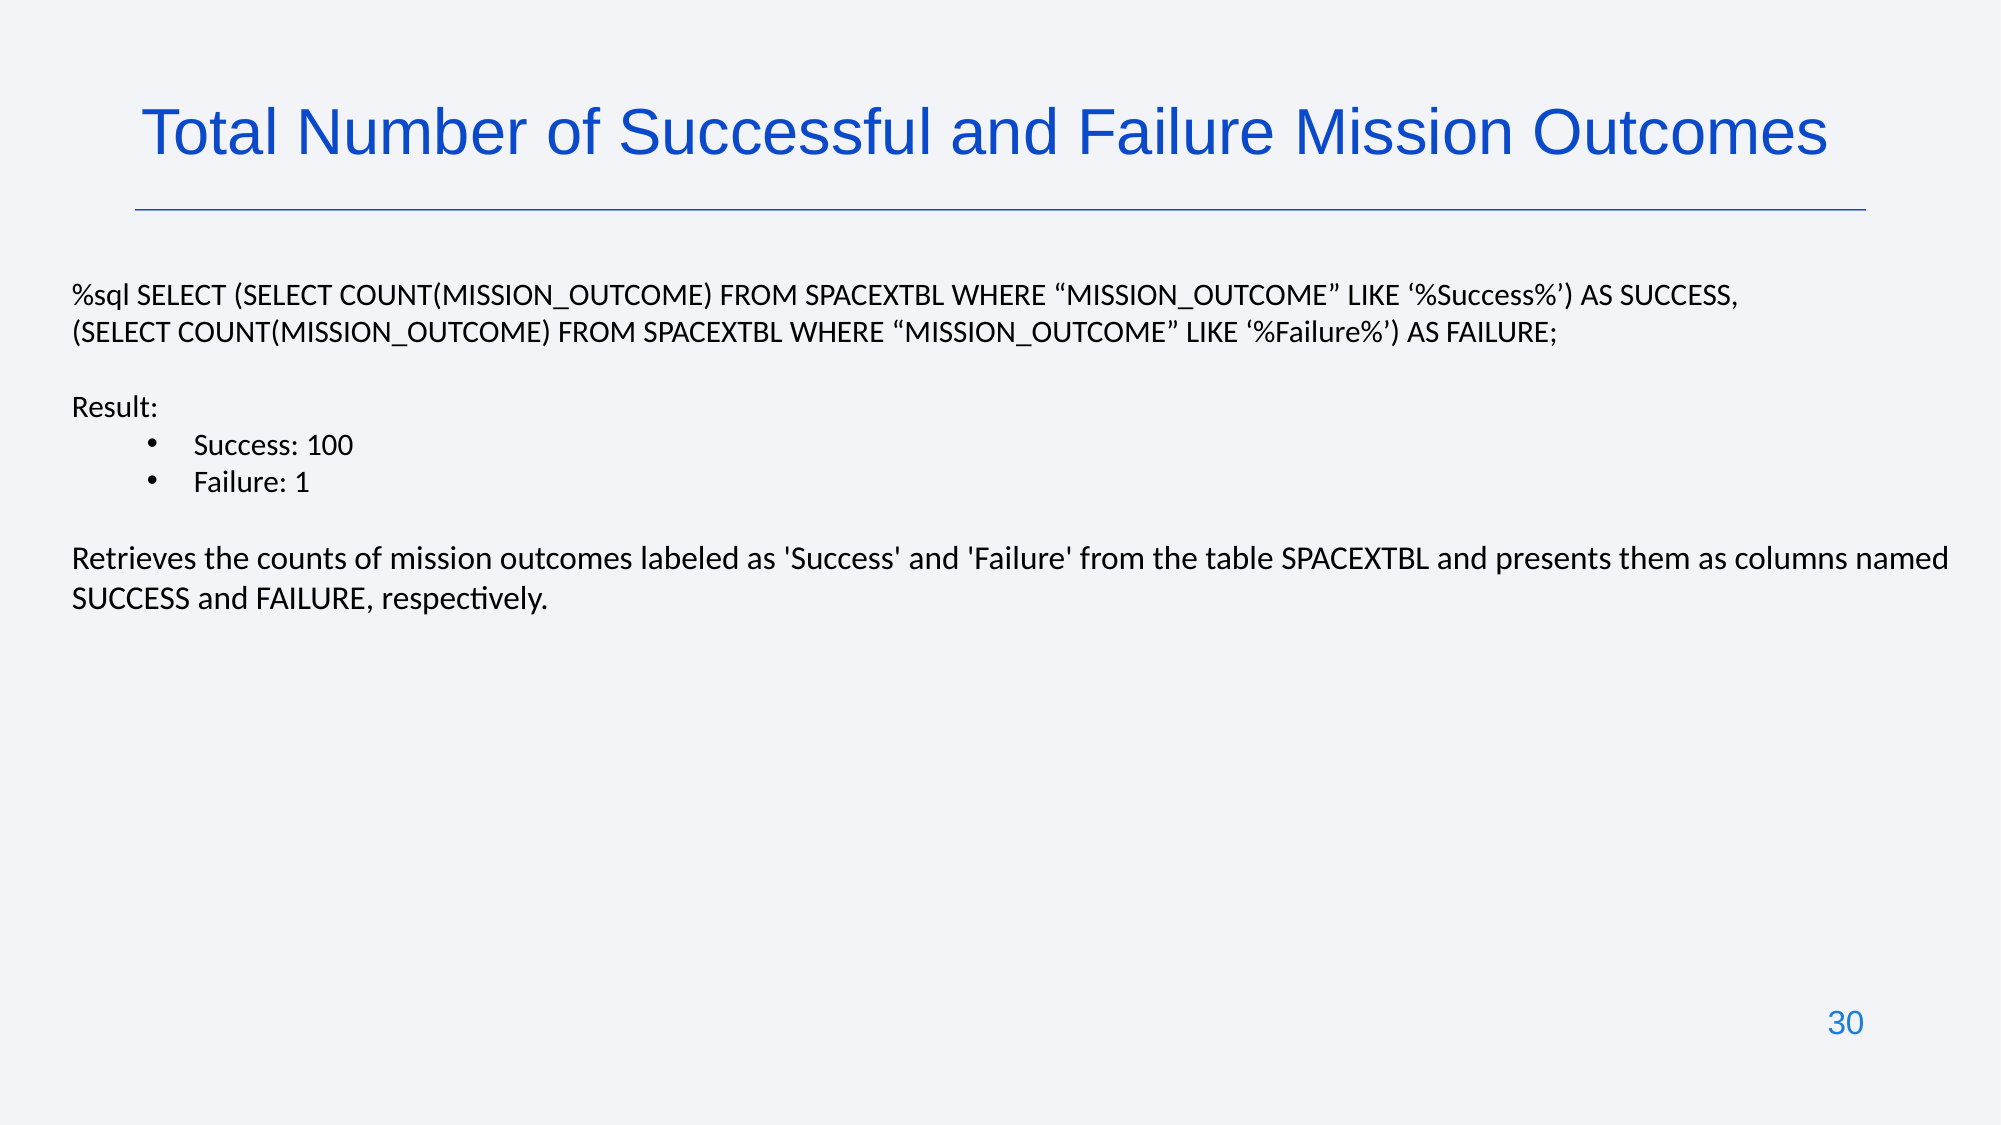

Total Number of Successful and Failure Mission Outcomes
%sql SELECT (SELECT COUNT(MISSION_OUTCOME) FROM SPACEXTBL WHERE “MISSION_OUTCOME” LIKE ‘%Success%’) AS SUCCESS,
(SELECT COUNT(MISSION_OUTCOME) FROM SPACEXTBL WHERE “MISSION_OUTCOME” LIKE ‘%Failure%’) AS FAILURE;

Result:
Success: 100
Failure: 1

Retrieves the counts of mission outcomes labeled as 'Success' and 'Failure' from the table SPACEXTBL and presents them as columns named SUCCESS and FAILURE, respectively.
30